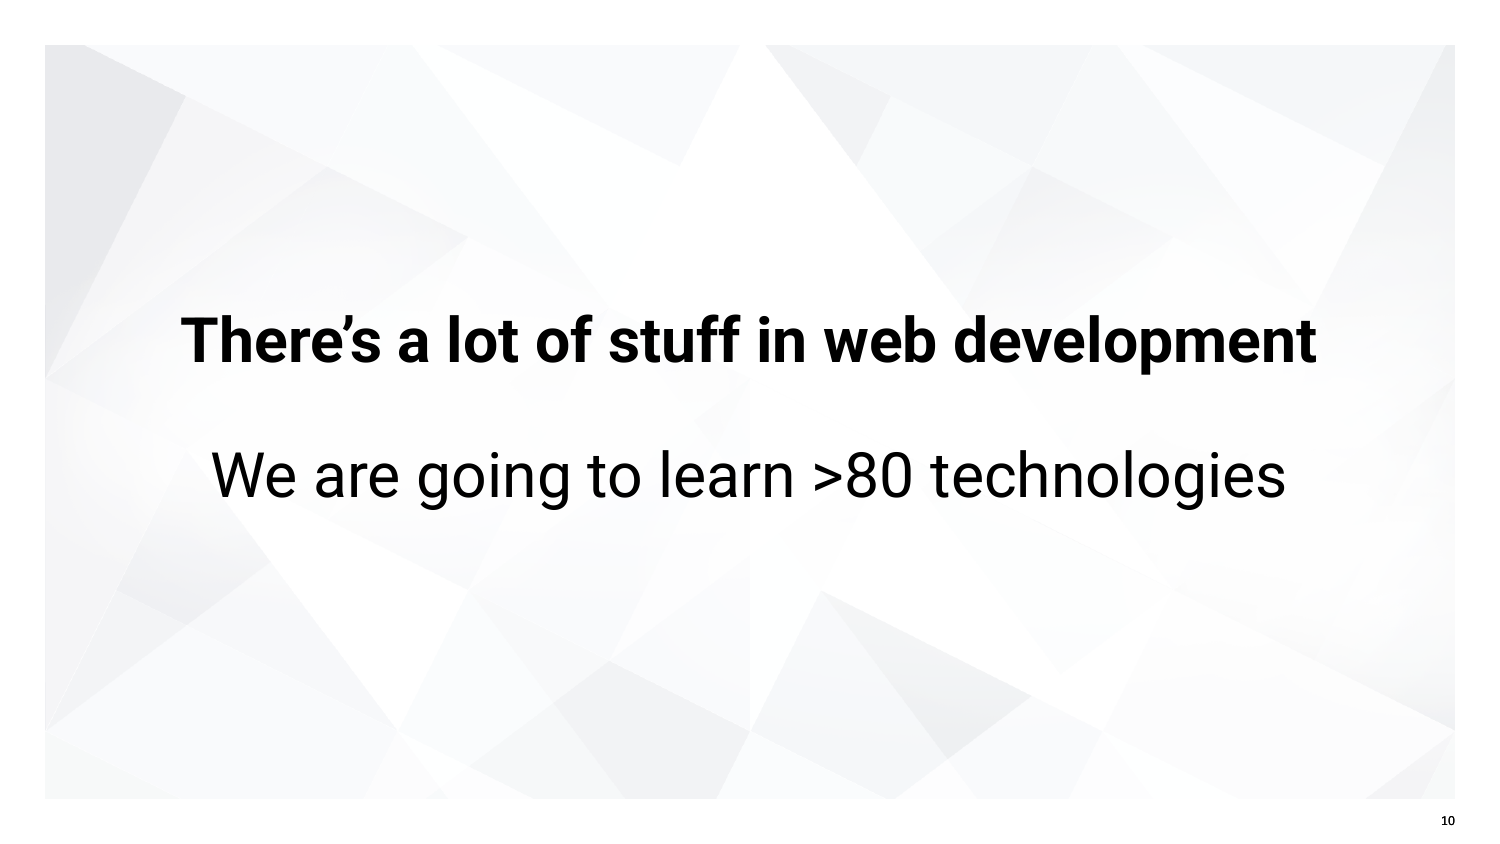

# There’s a lot of stuff in web development

We are going to learn >80 technologies